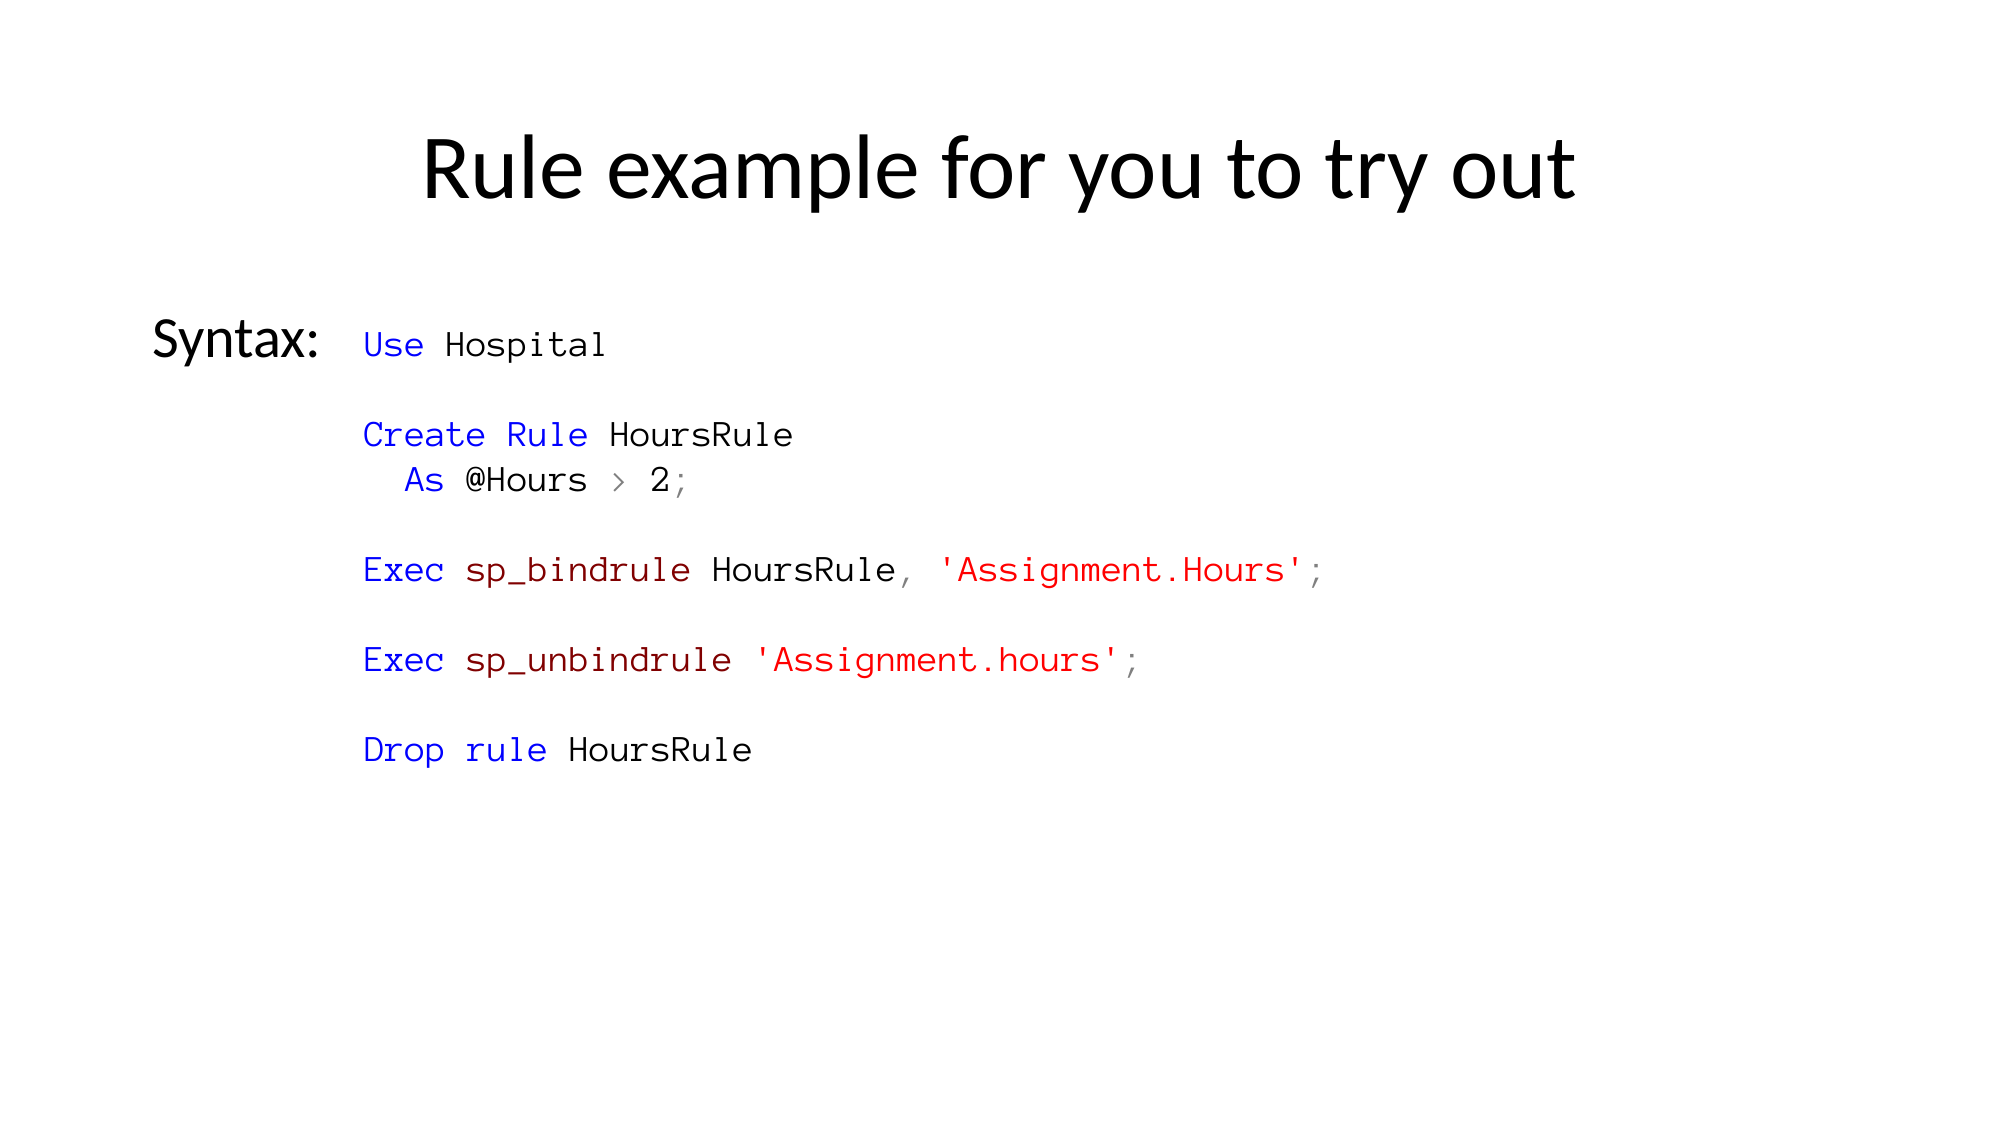

# Rule example for you to try out
Syntax:
Use Hospital

Create Rule HoursRule
  As @Hours > 2;

Exec sp_bindrule HoursRule, 'Assignment.Hours';

Exec sp_unbindrule 'Assignment.hours';

Drop rule HoursRule